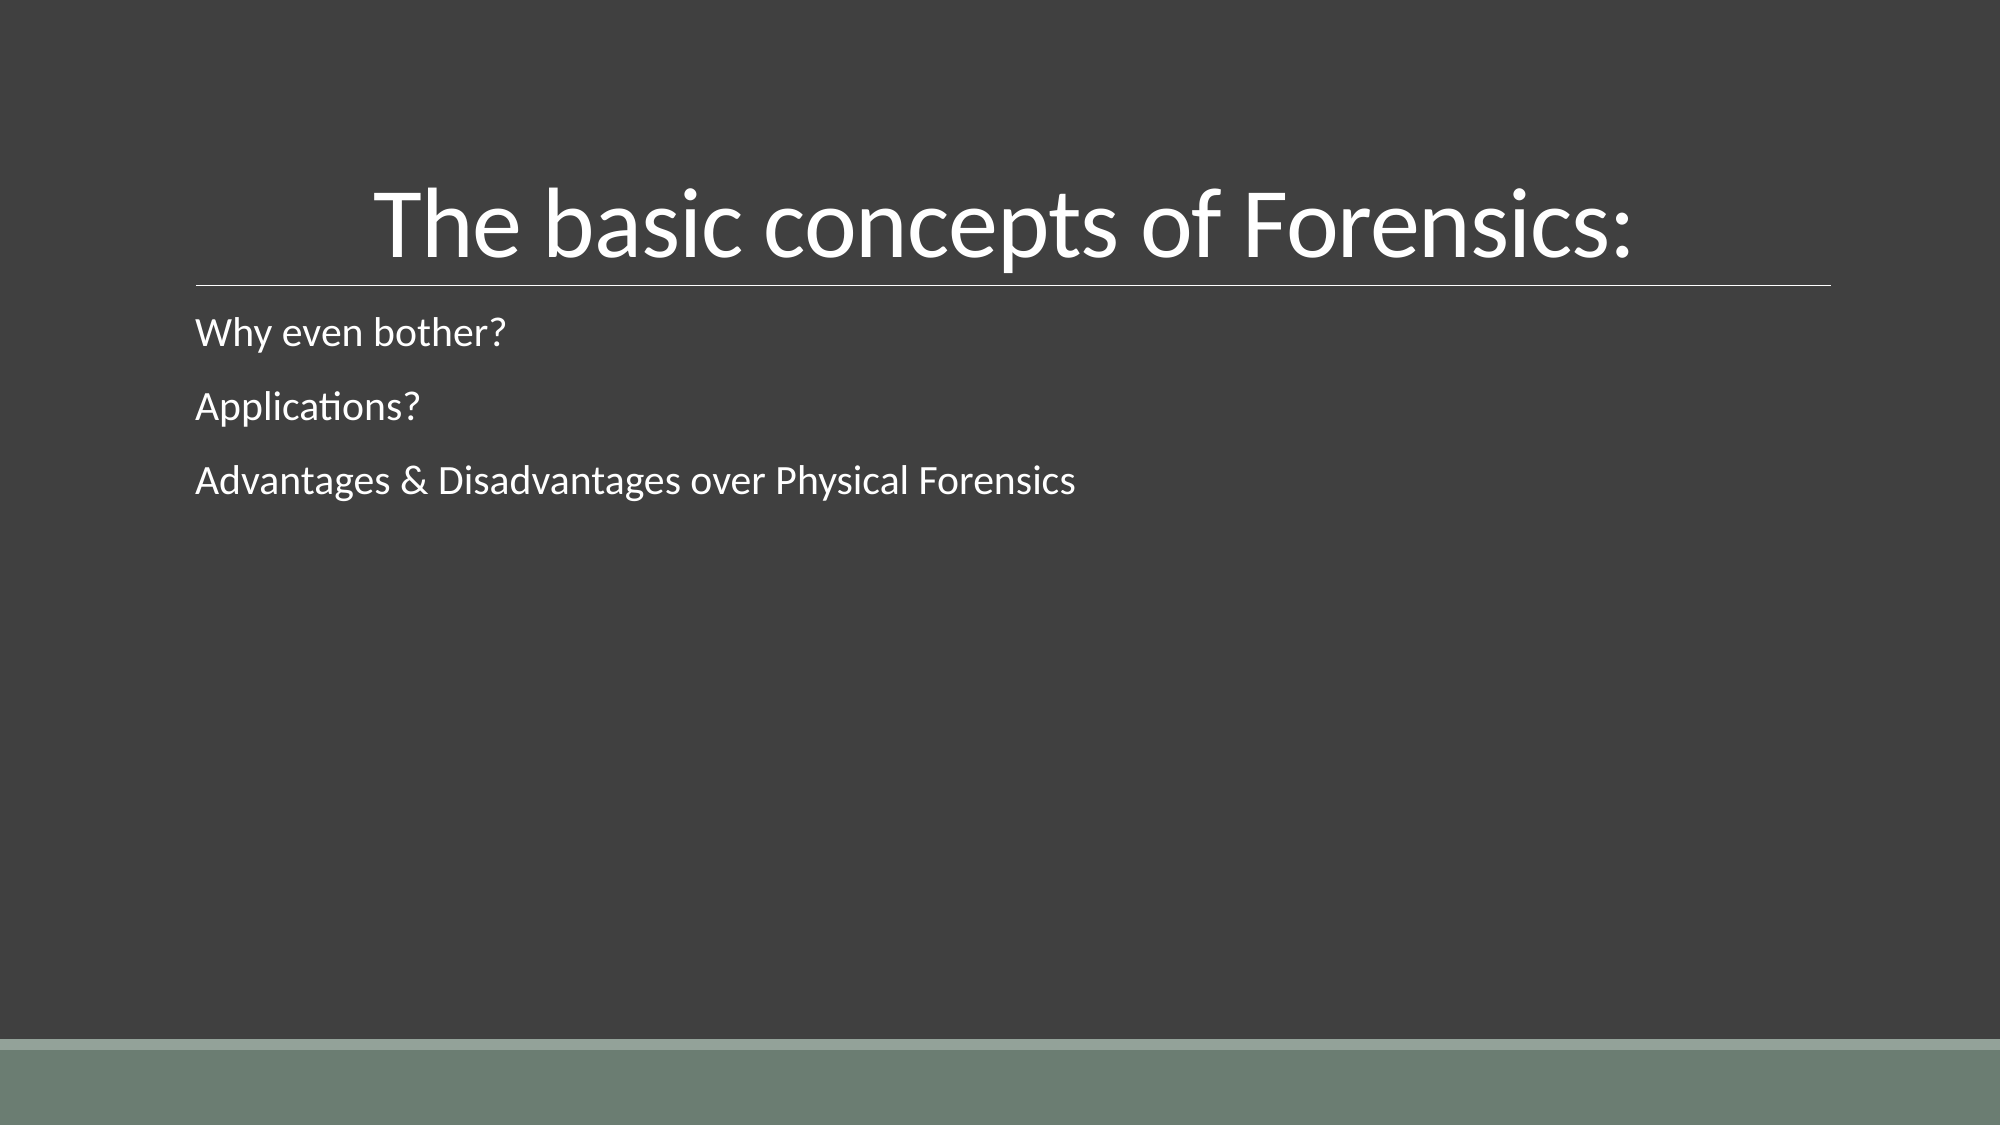

# The basic concepts of Forensics:
Why even bother?
Applications?
Advantages & Disadvantages over Physical Forensics